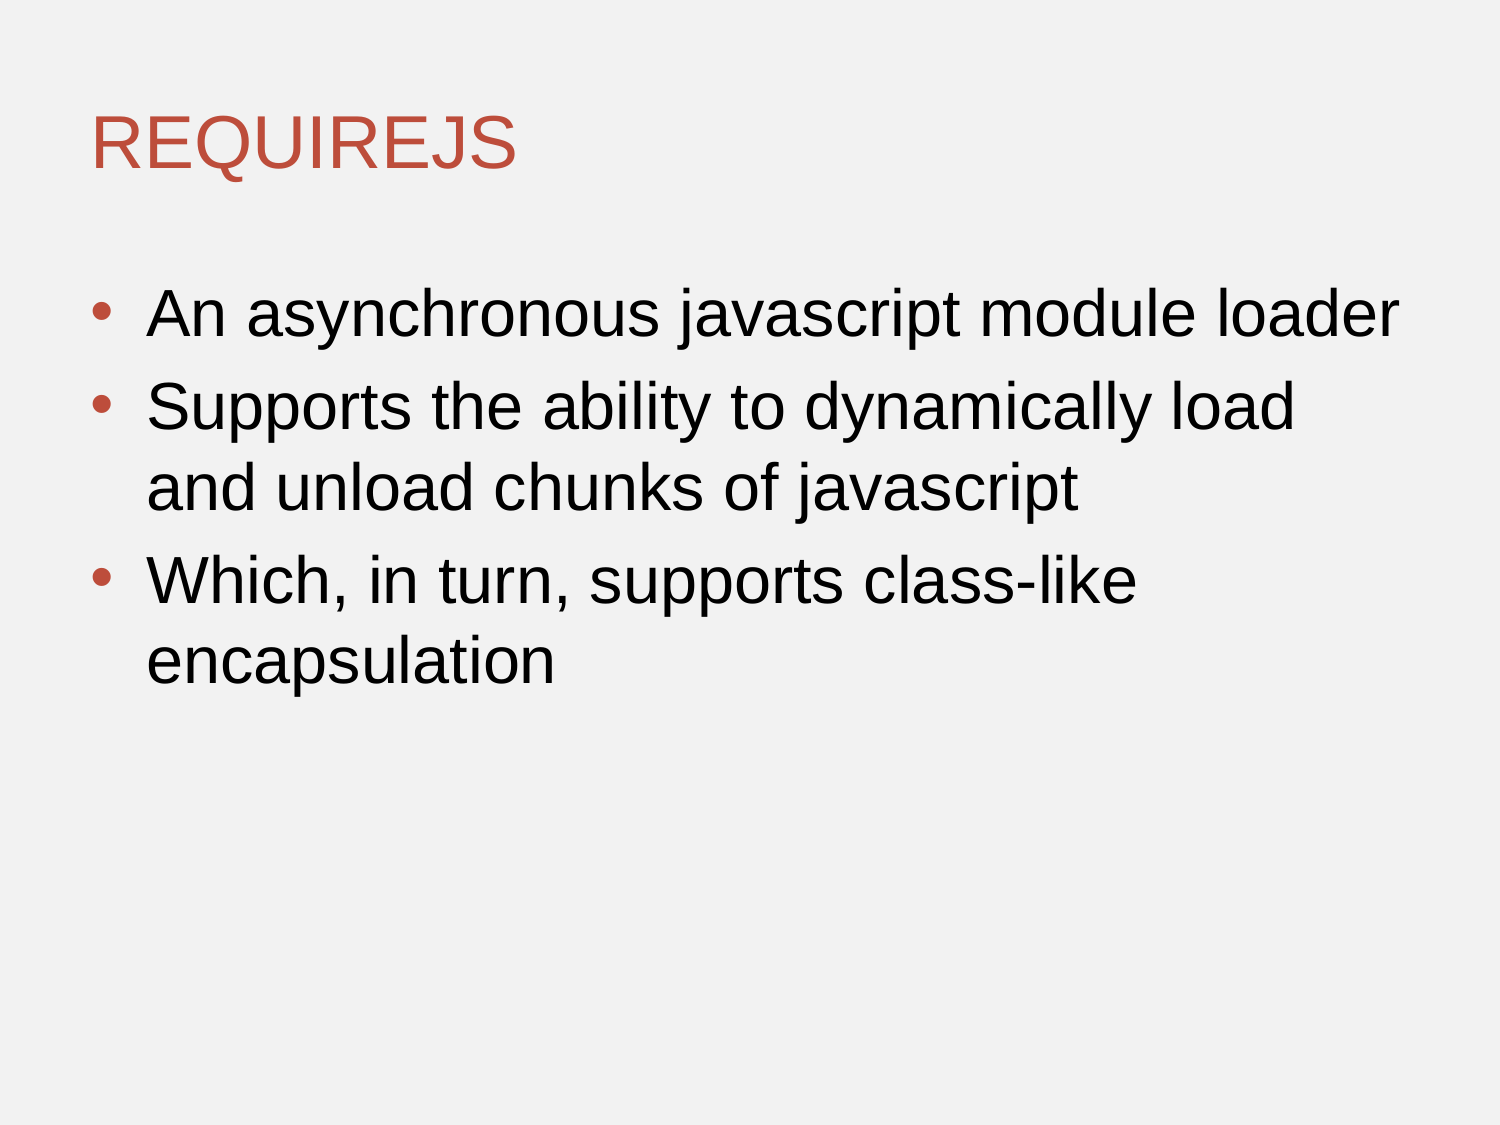

# RequireJS
An asynchronous javascript module loader
Supports the ability to dynamically load and unload chunks of javascript
Which, in turn, supports class-like encapsulation